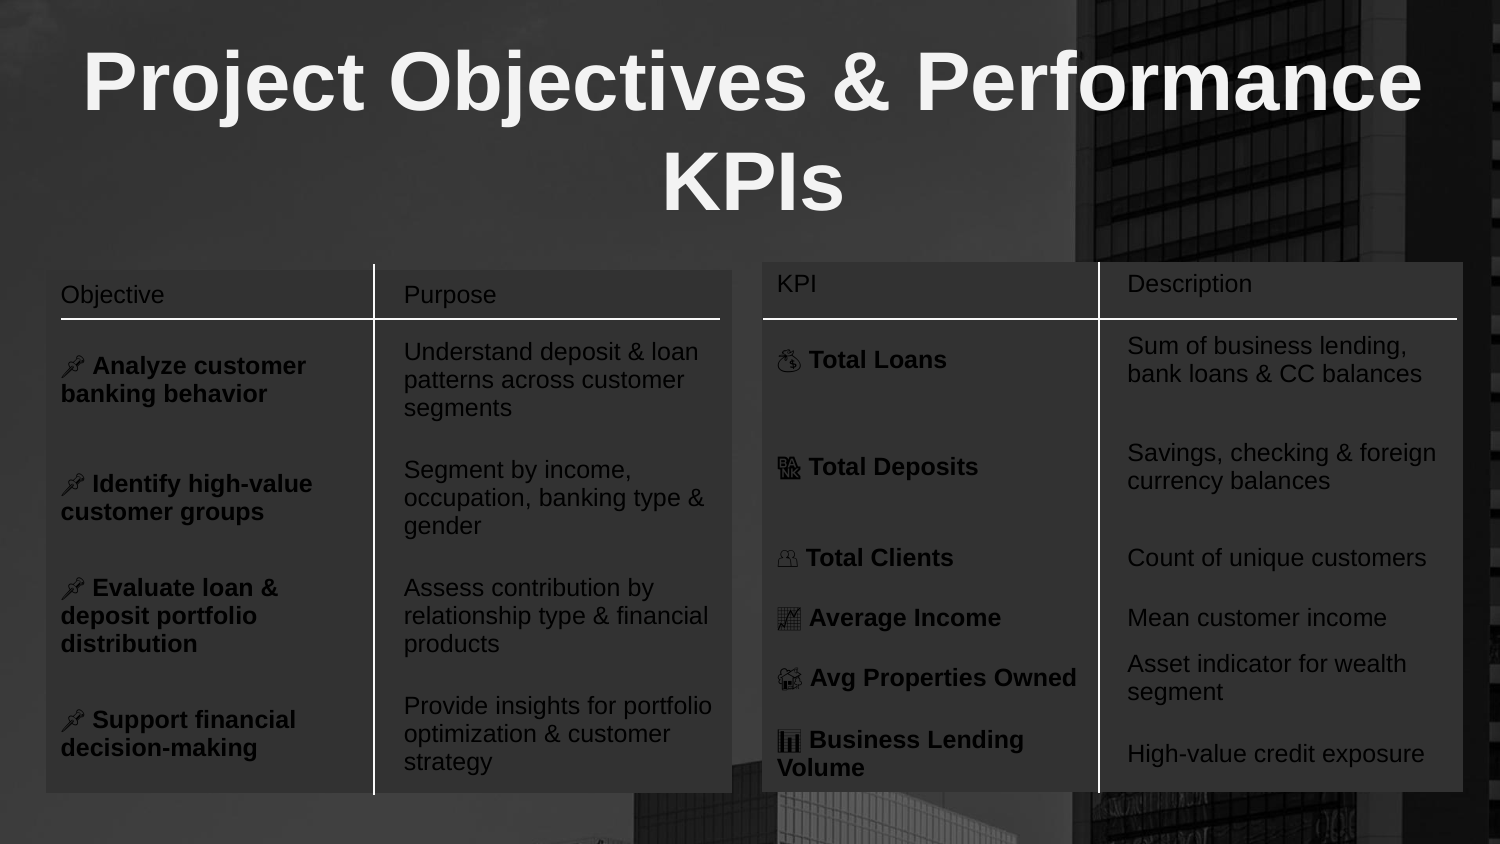

# Project Objectives & Performance KPIs
| KPI | Description |
| --- | --- |
| 💰 Total Loans | Sum of business lending, bank loans & CC balances |
| 🏦 Total Deposits | Savings, checking & foreign currency balances |
| 👥 Total Clients | Count of unique customers |
| 📈 Average Income | Mean customer income |
| 🏡 Avg Properties Owned | Asset indicator for wealth segment |
| 📊 Business Lending Volume | High-value credit exposure |
| Objective | Purpose |
| --- | --- |
| 📌 Analyze customer banking behavior | Understand deposit & loan patterns across customer segments |
| 📌 Identify high-value customer groups | Segment by income, occupation, banking type & gender |
| 📌 Evaluate loan & deposit portfolio distribution | Assess contribution by relationship type & financial products |
| 📌 Support financial decision-making | Provide insights for portfolio optimization & customer strategy |